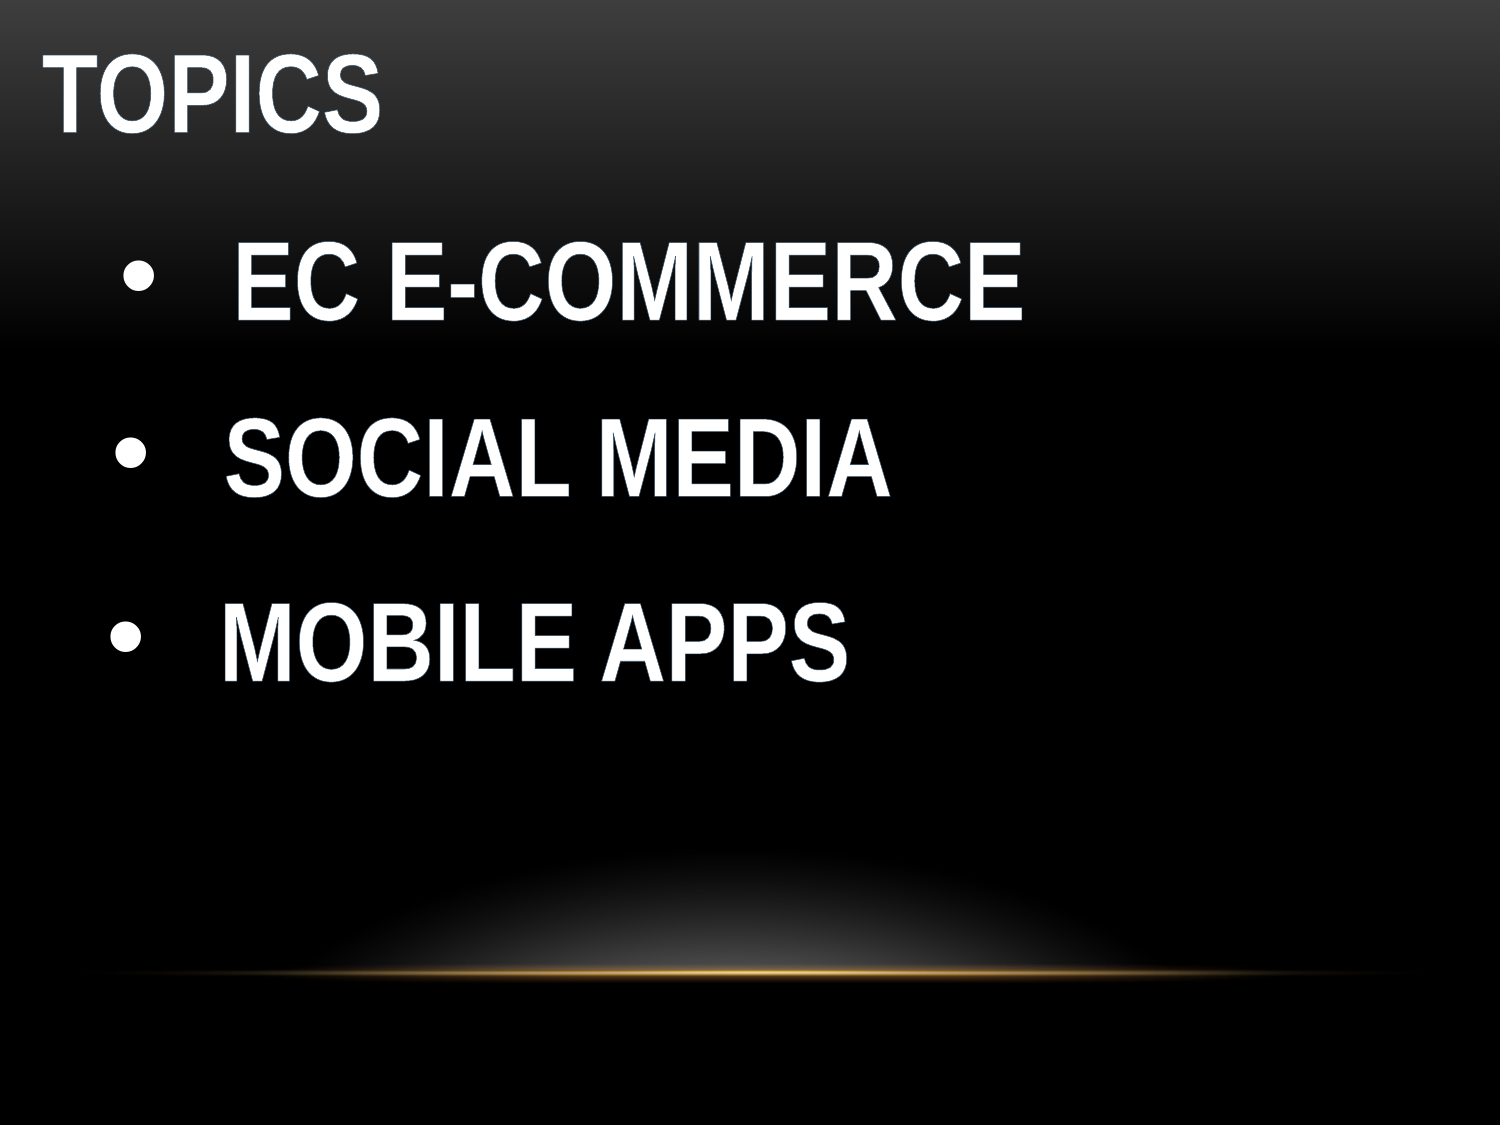

TOPICS
EC E-COMMERCE
SOCIAL MEDIA
MOBILE APPS